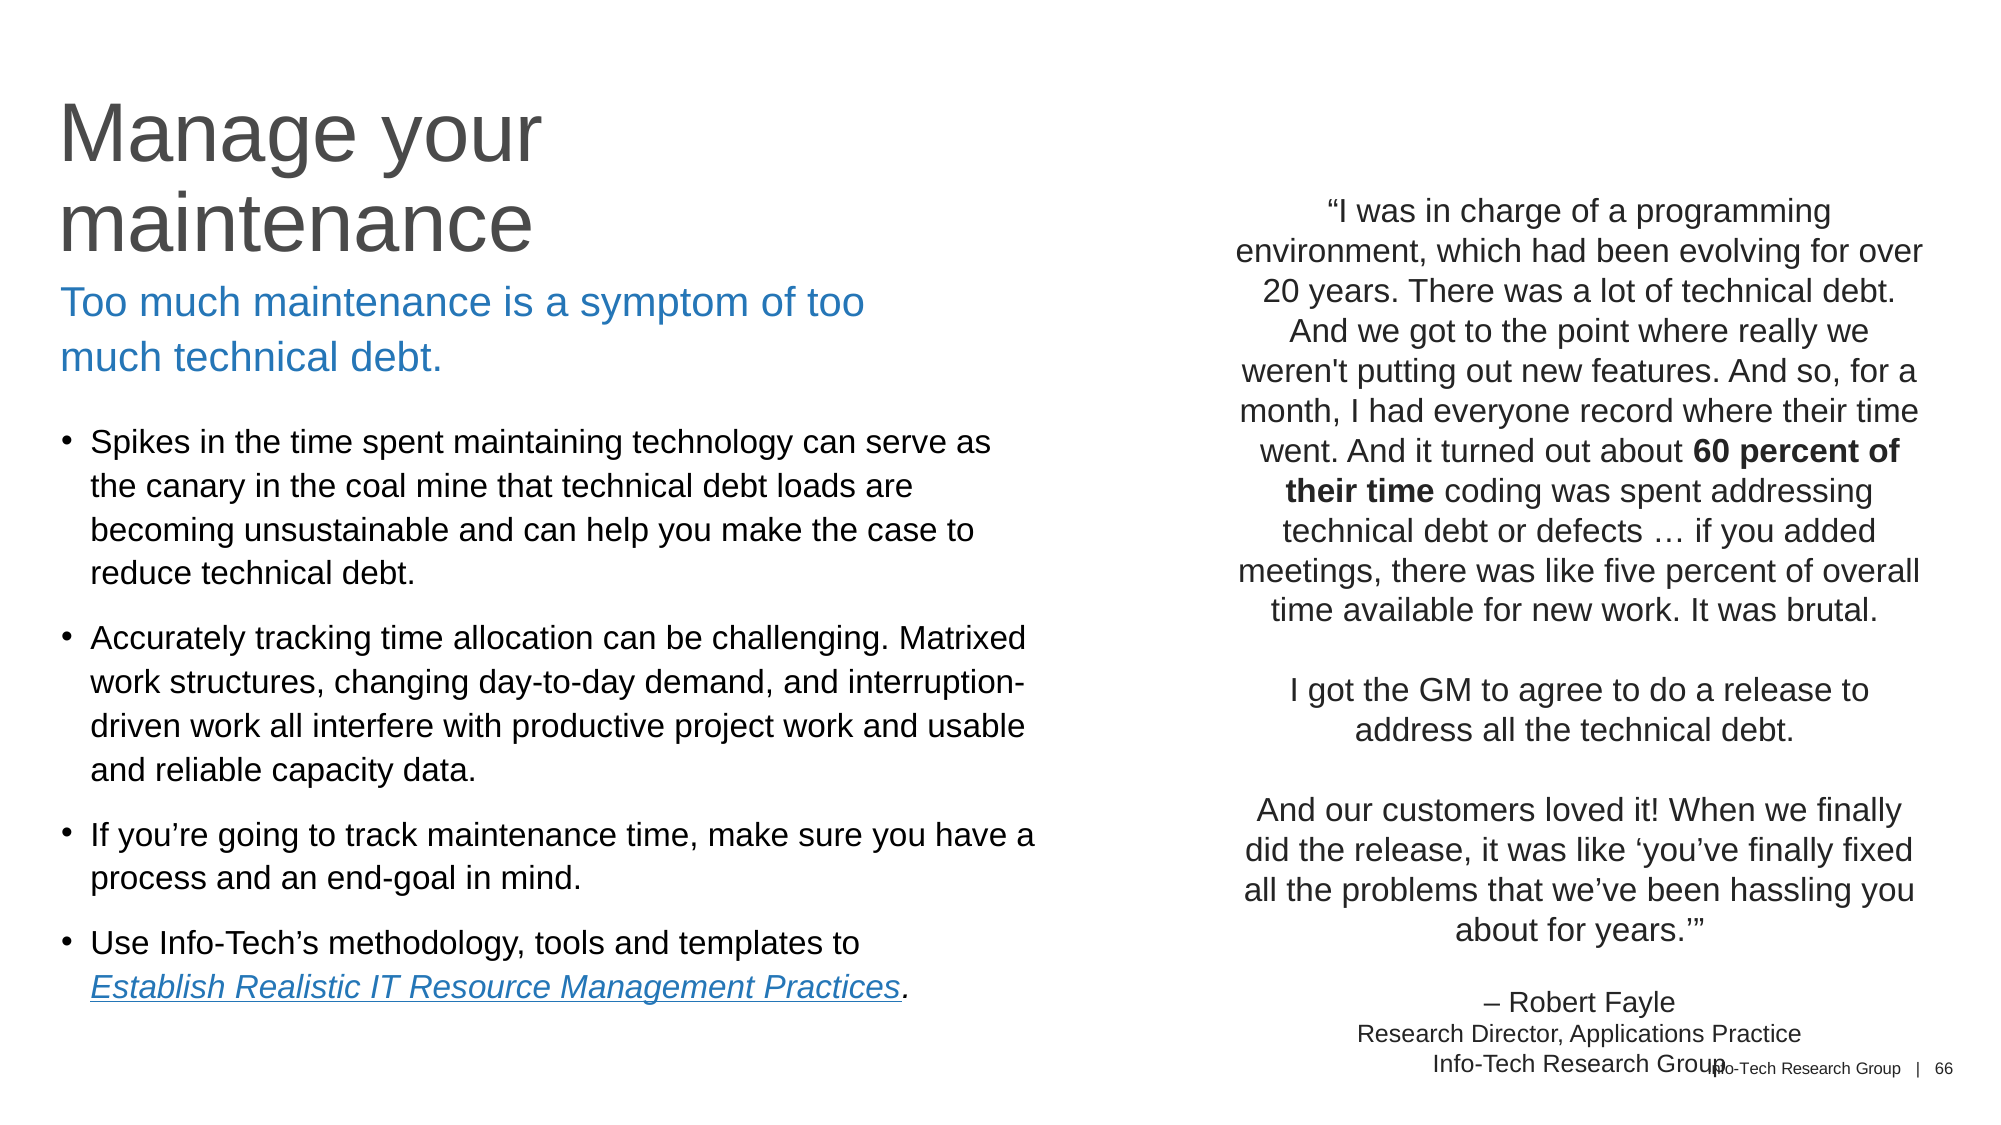

# Manage your maintenance
“I was in charge of a programming environment, which had been evolving for over 20 years. There was a lot of technical debt. And we got to the point where really we weren't putting out new features. And so, for a month, I had everyone record where their time went. And it turned out about 60 percent of their time coding was spent addressing technical debt or defects … if you added meetings, there was like five percent of overall time available for new work. It was brutal.

I got the GM to agree to do a release to address all the technical debt.

And our customers loved it! When we finally did the release, it was like ‘you’ve finally fixed all the problems that we’ve been hassling you about for years.’”

– Robert Fayle
Research Director, Applications Practice
Info-Tech Research Group
Too much maintenance is a symptom of too much technical debt.
Spikes in the time spent maintaining technology can serve as the canary in the coal mine that technical debt loads are becoming unsustainable and can help you make the case to reduce technical debt.
Accurately tracking time allocation can be challenging. Matrixed work structures, changing day-to-day demand, and interruption-driven work all interfere with productive project work and usable and reliable capacity data.
If you’re going to track maintenance time, make sure you have a process and an end-goal in mind.
Use Info-Tech’s methodology, tools and templates to Establish Realistic IT Resource Management Practices.